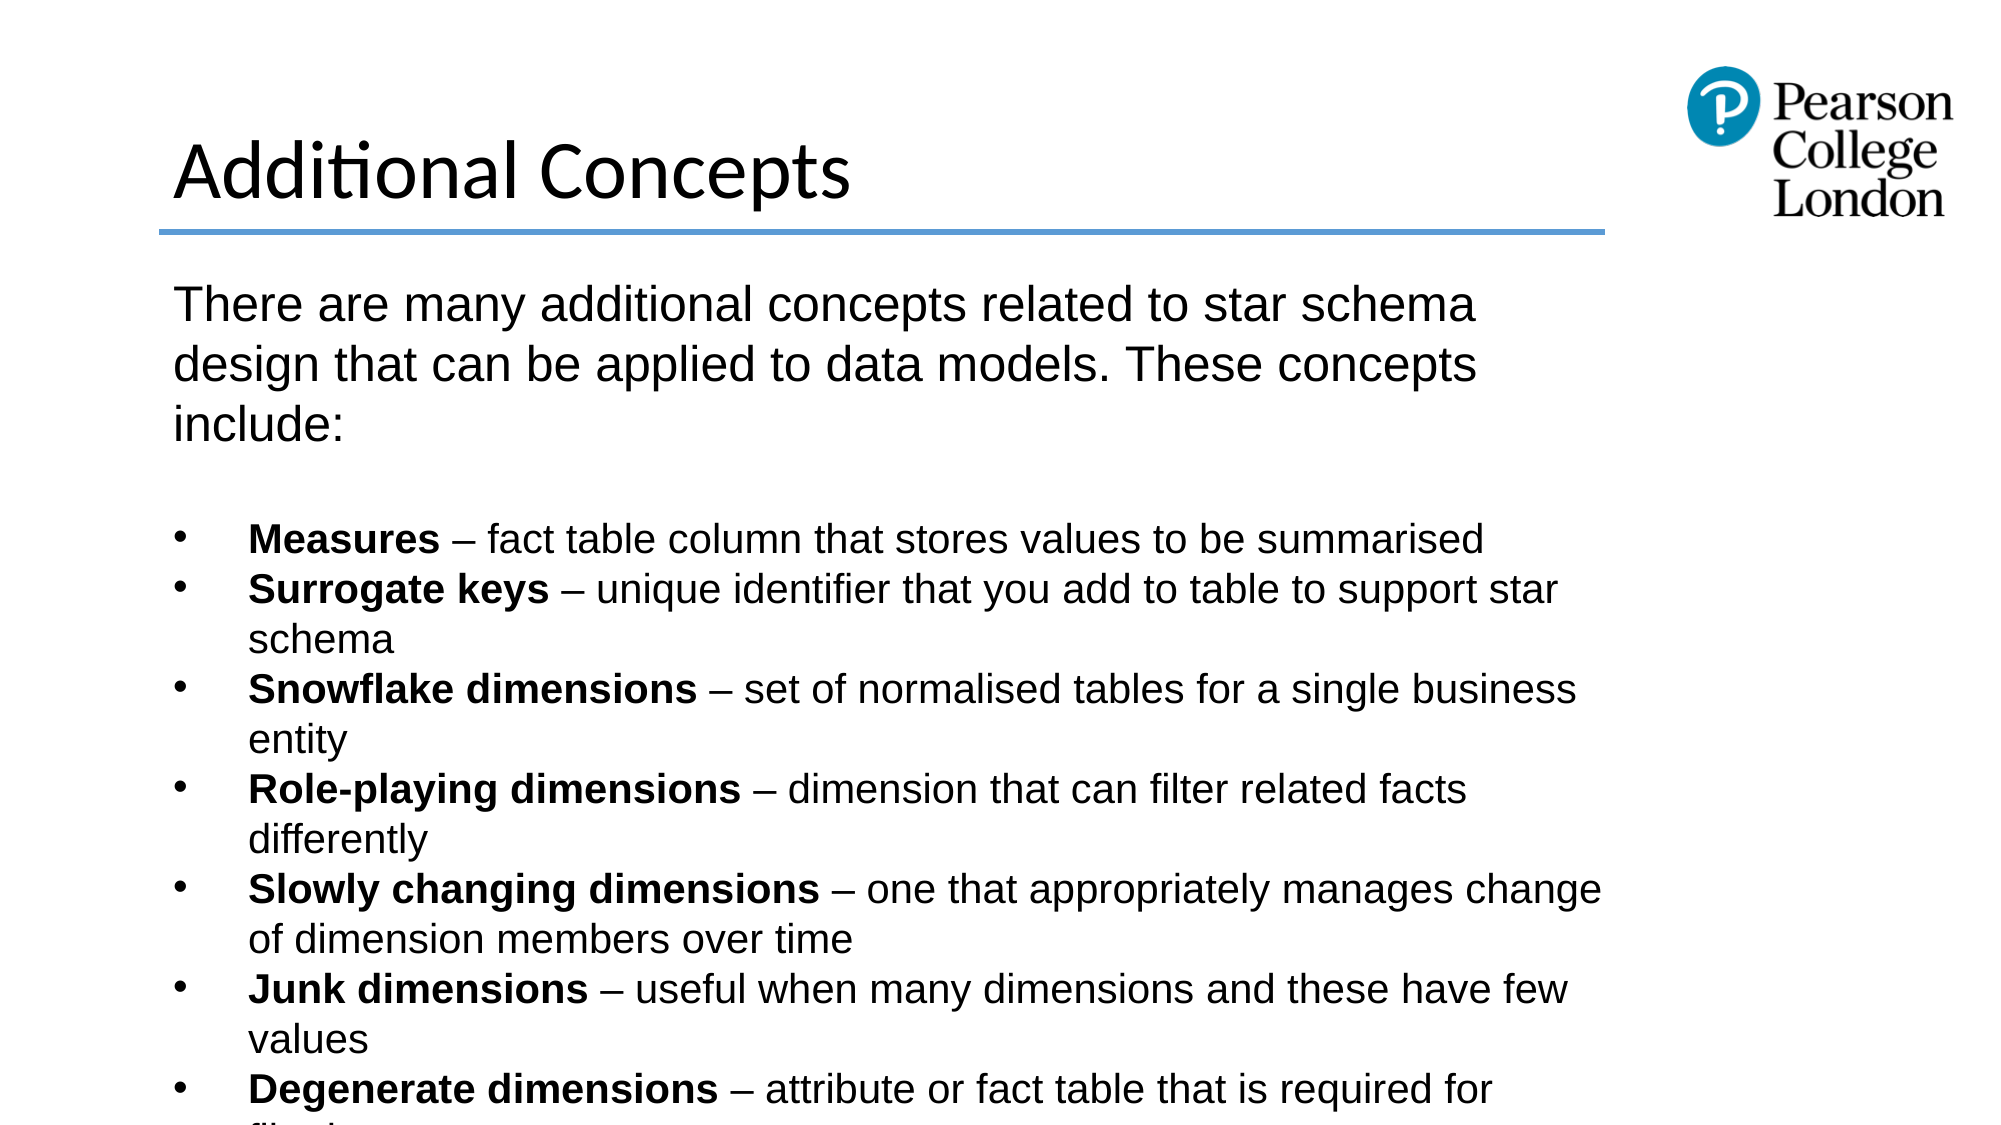

Additional Concepts
There are many additional concepts related to star schema design that can be applied to data models. These concepts include:

Measures – fact table column that stores values to be summarised
Surrogate keys – unique identifier that you add to table to support star schema
Snowflake dimensions – set of normalised tables for a single business entity
Role-playing dimensions – dimension that can filter related facts differently
Slowly changing dimensions – one that appropriately manages change of dimension members over time
Junk dimensions – useful when many dimensions and these have few values
Degenerate dimensions – attribute or fact table that is required for filtering
Factless fact tables – does not include any measure columns, only dimension keys